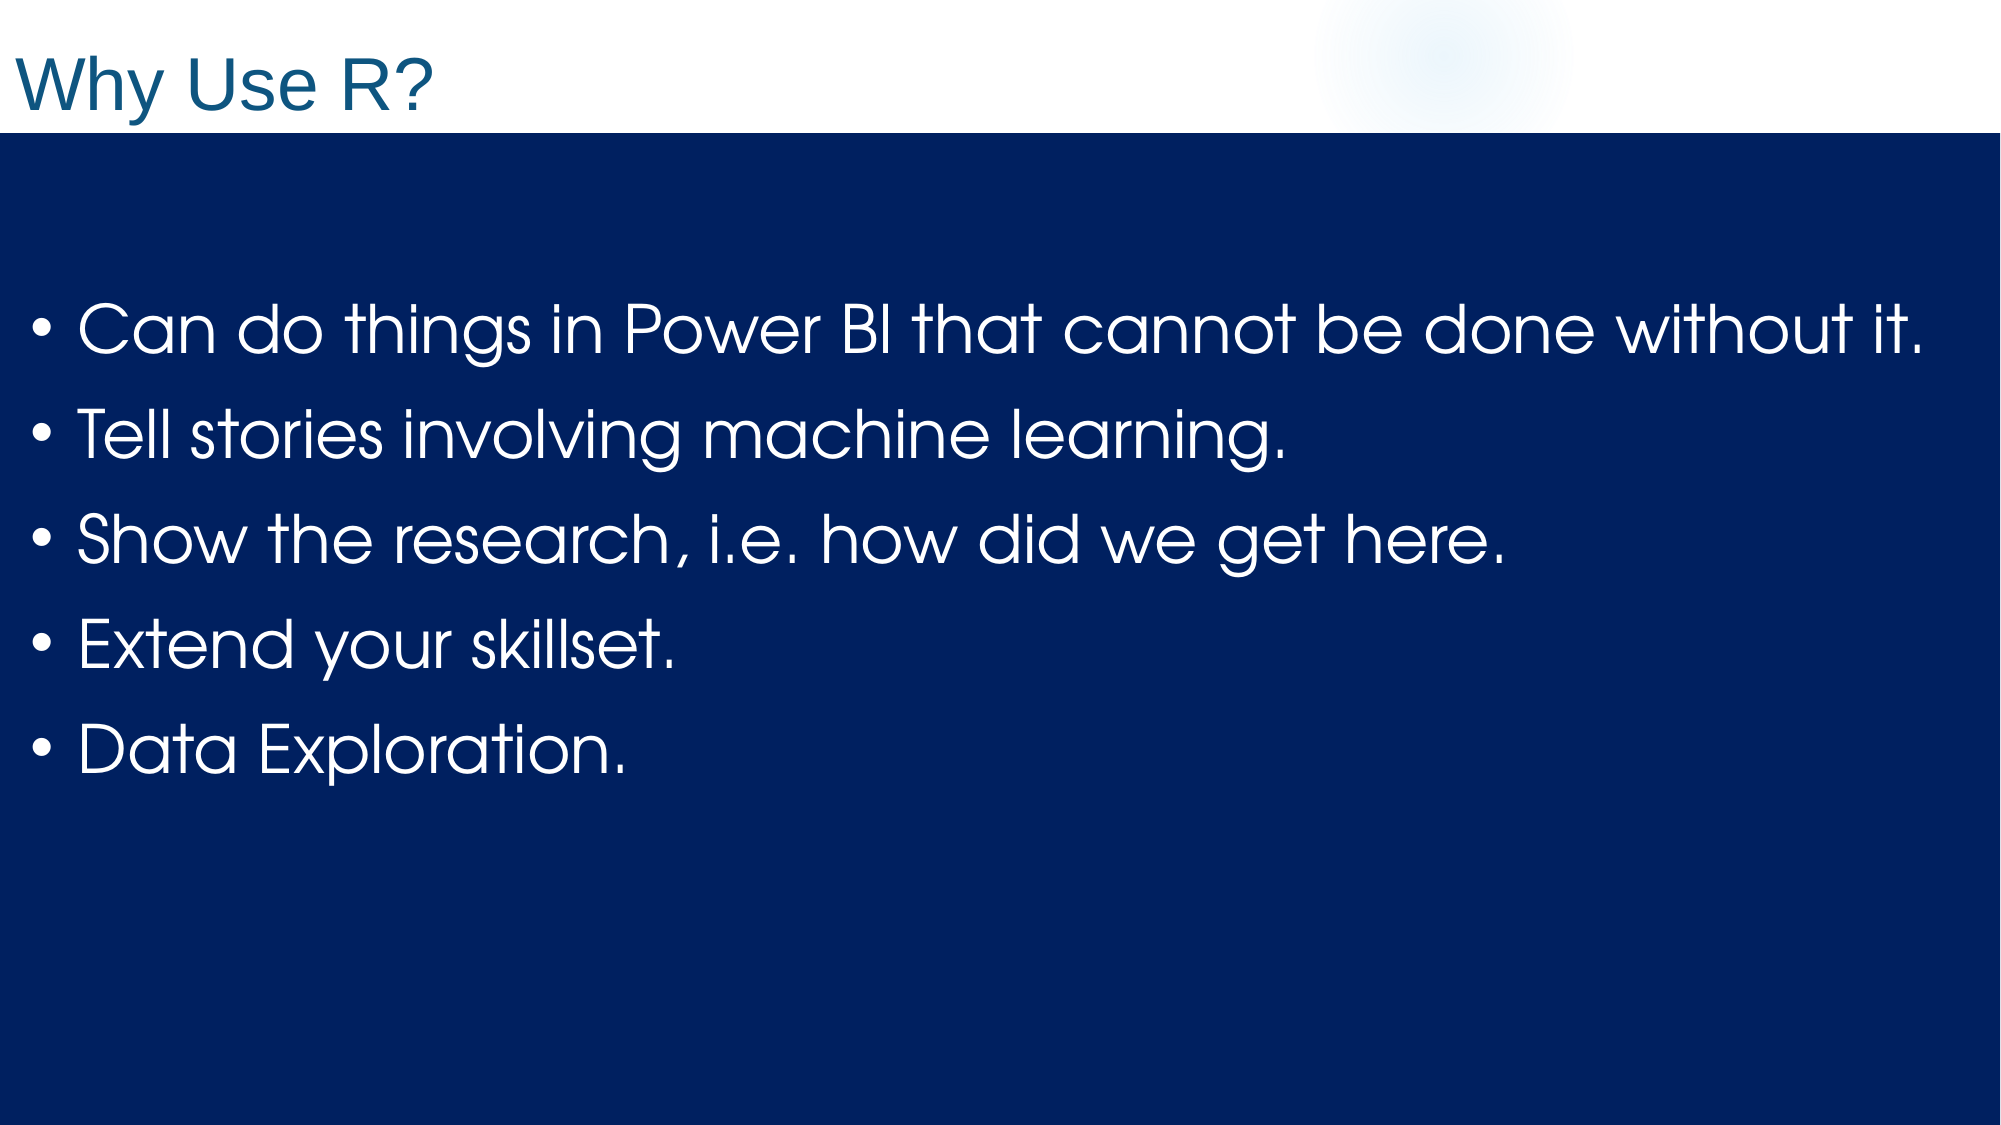

Why Use R?

Can do things in Power BI that cannot be done without it.
Tell stories involving machine learning.
Show the research, i.e. how did we get here.
Extend your skillset.
Data Exploration.